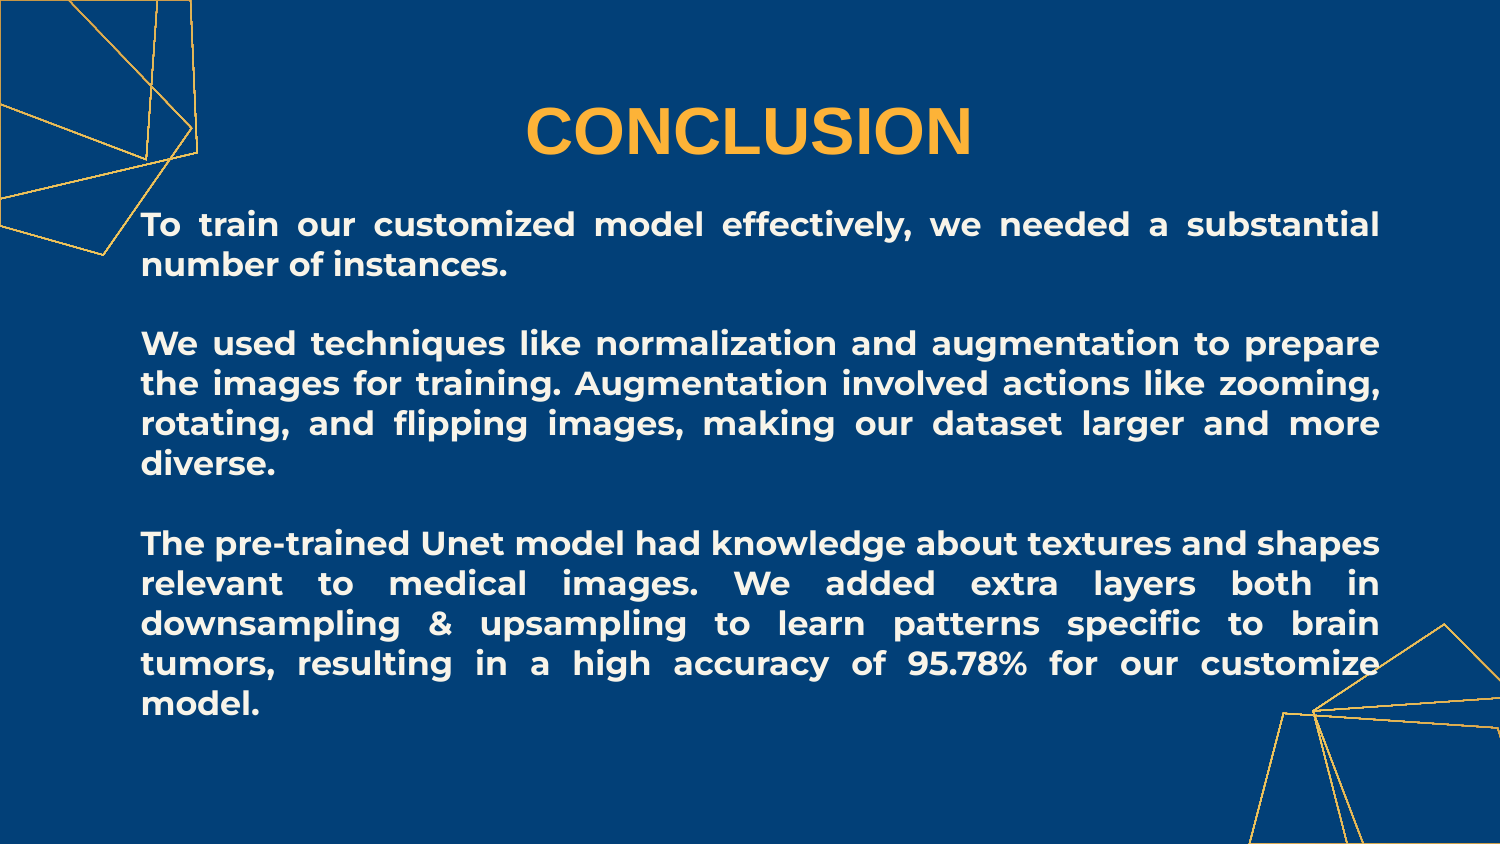

CONCLUSION
To train our customized model effectively, we needed a substantial number of instances.

We used techniques like normalization and augmentation to prepare the images for training. Augmentation involved actions like zooming, rotating, and flipping images, making our dataset larger and more diverse.

The pre-trained Unet model had knowledge about textures and shapes relevant to medical images. We added extra layers both in downsampling & upsampling to learn patterns specific to brain tumors, resulting in a high accuracy of 95.78% for our customize model.